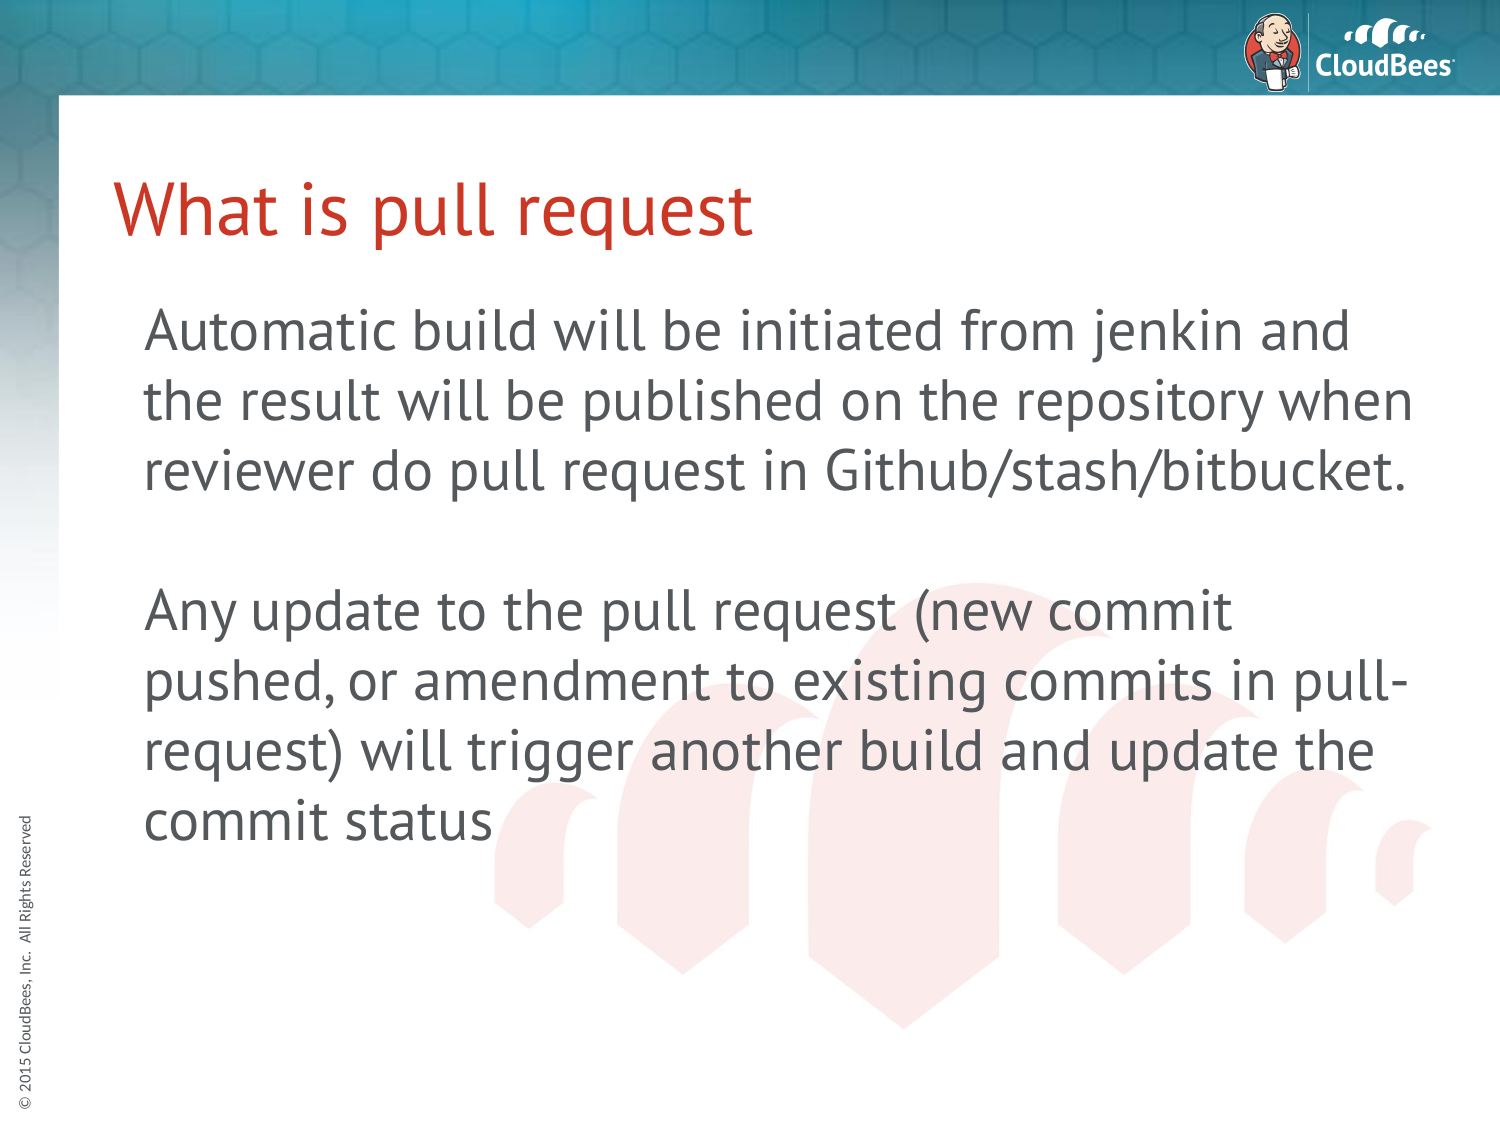

# What is pull request
  Automatic build will be initiated from jenkin and the result will be published on the repository when reviewer do pull request in Github/stash/bitbucket.

  Any update to the pull request (new commit pushed, or amendment to existing commits in pull-request) will trigger another build and update the commit status